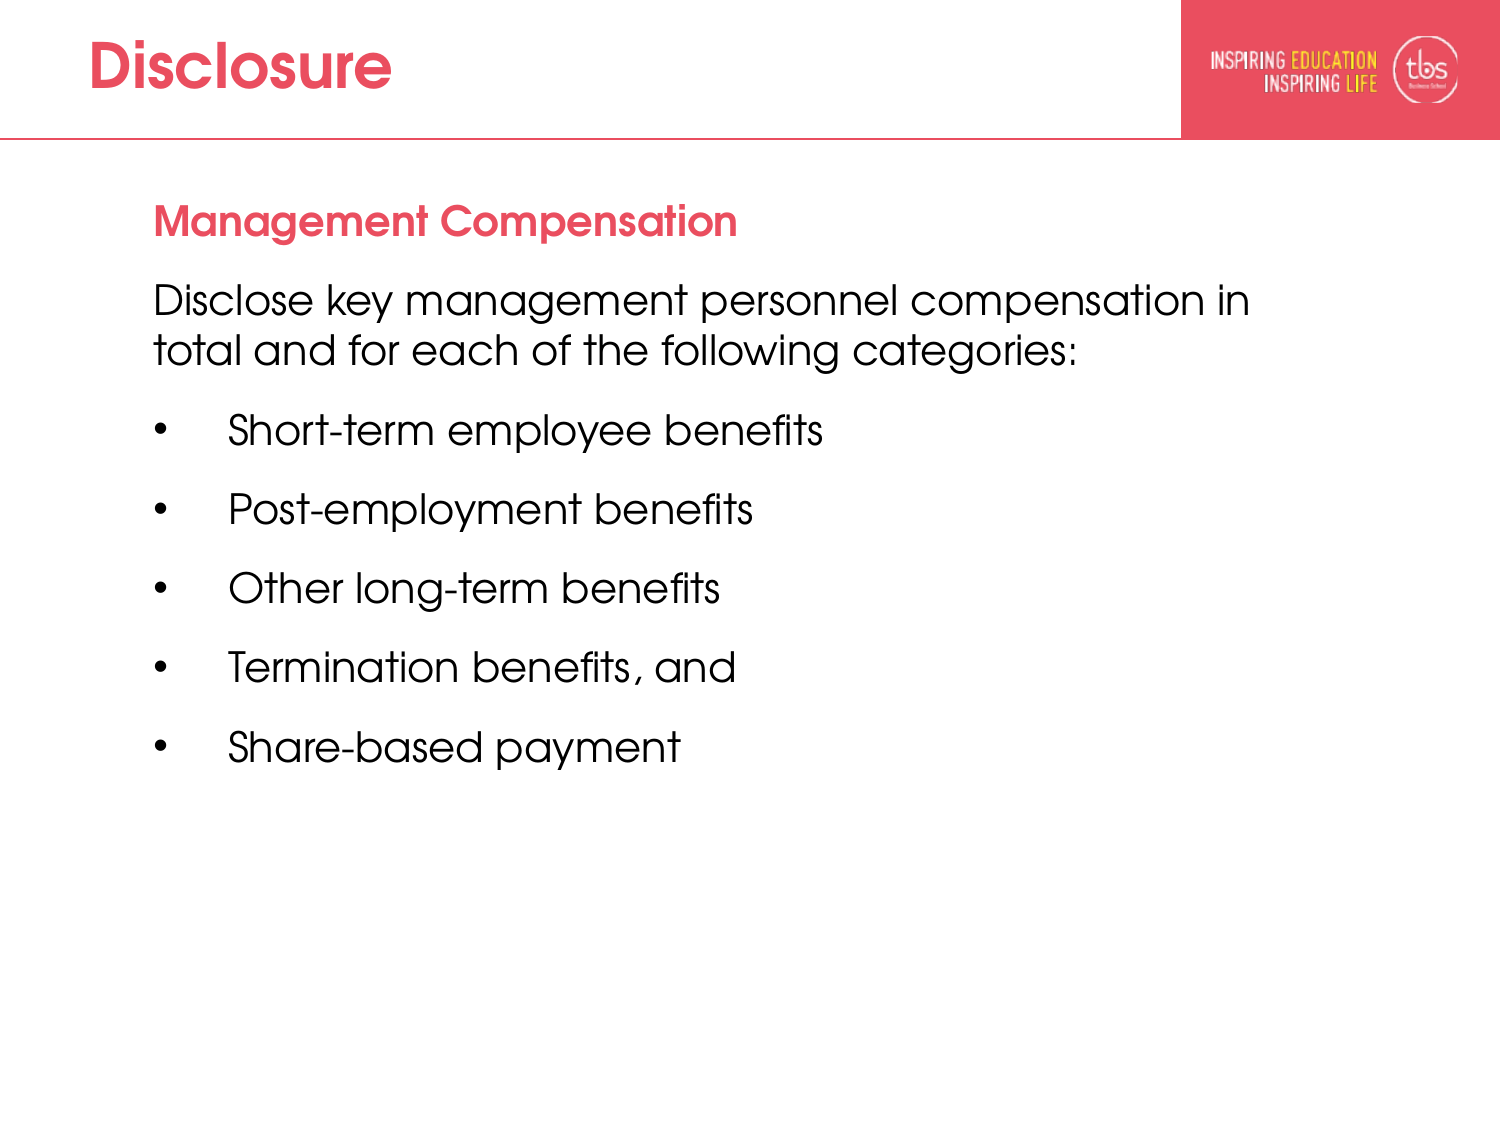

# Disclosure
Management Compensation
Disclose key management personnel compensation in total and for each of the following categories:
Short-term employee benefits
Post-employment benefits
Other long-term benefits
Termination benefits, and
Share-based payment